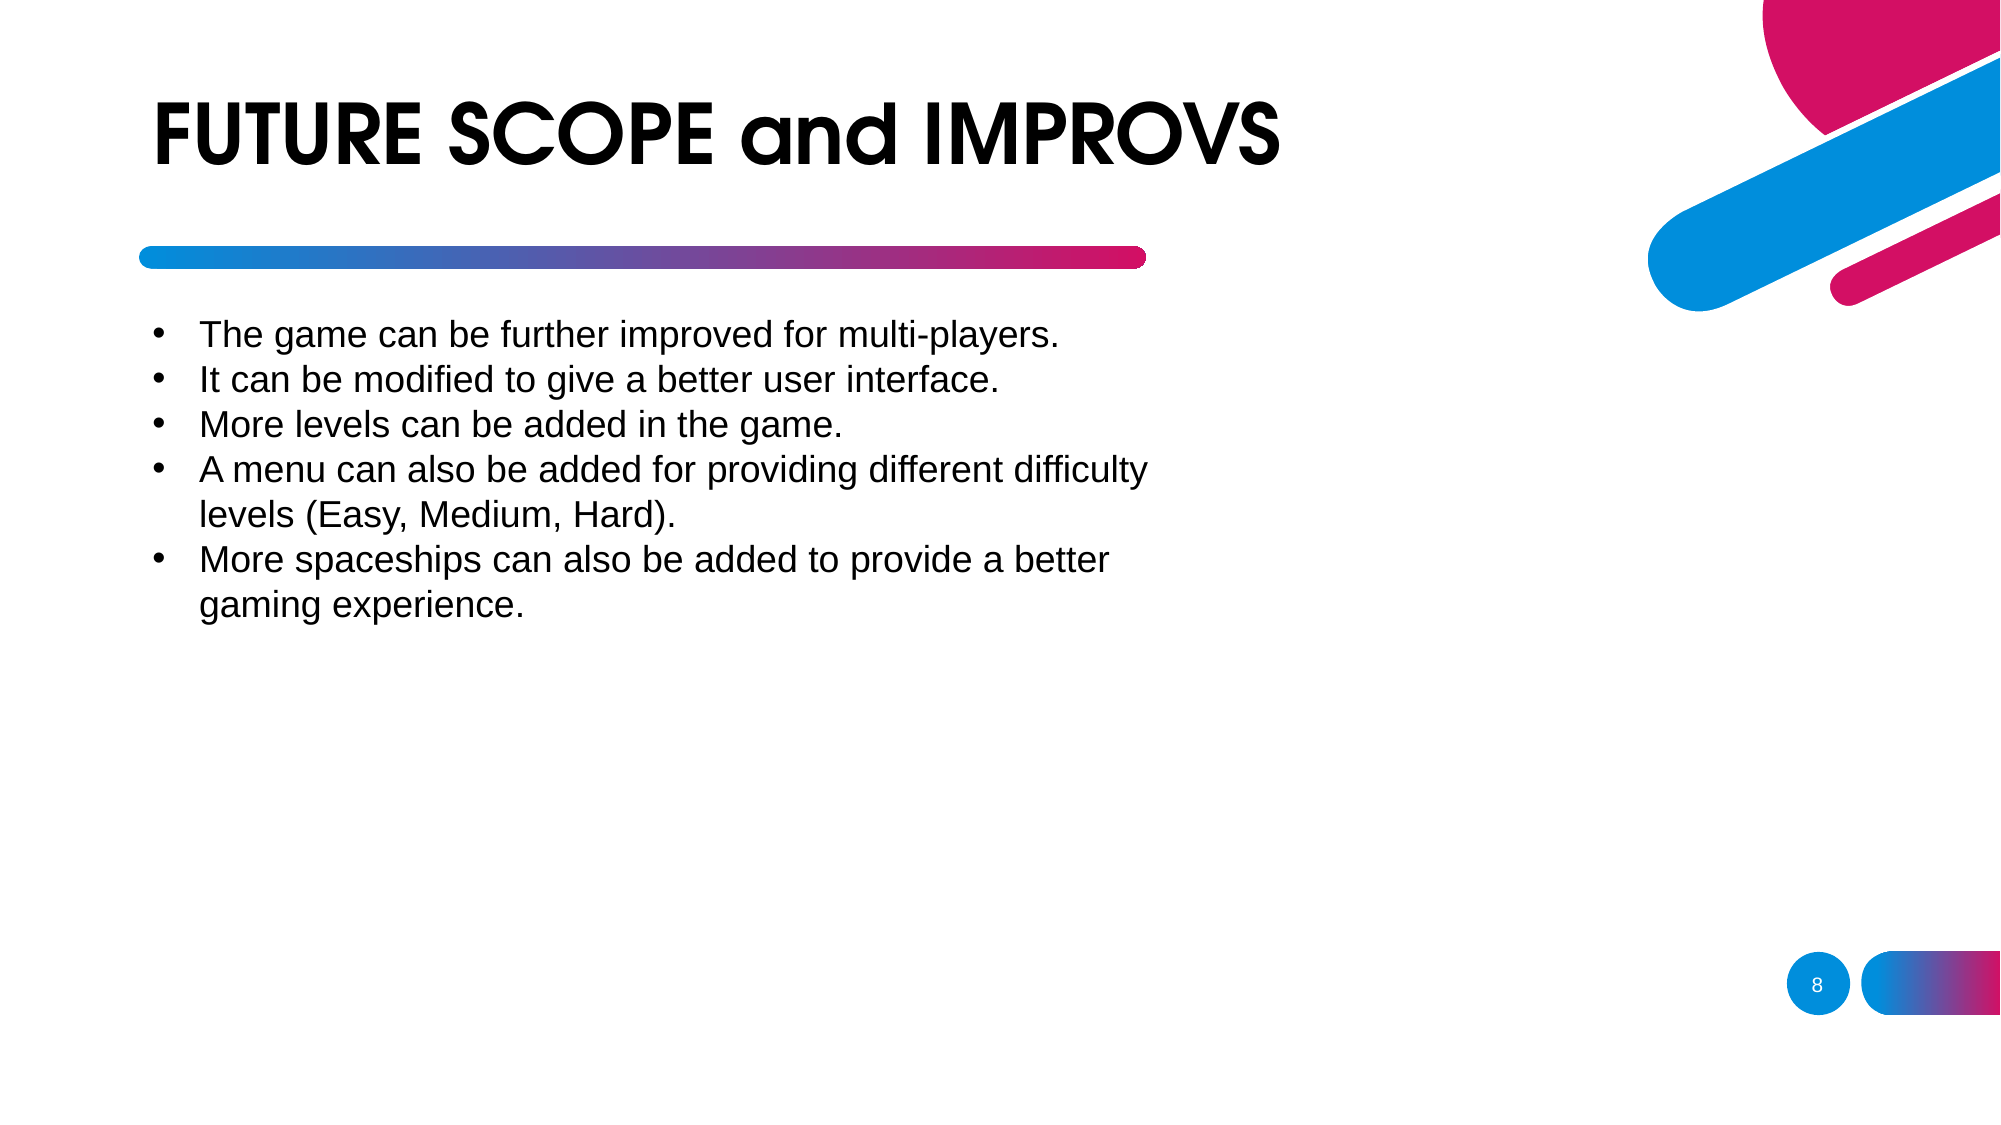

# FUTURE SCOPE and IMPROVS
The game can be further improved for multi-players.
It can be modified to give a better user interface.
More levels can be added in the game.
A menu can also be added for providing different difficulty levels (Easy, Medium, Hard).
More spaceships can also be added to provide a better gaming experience.
8